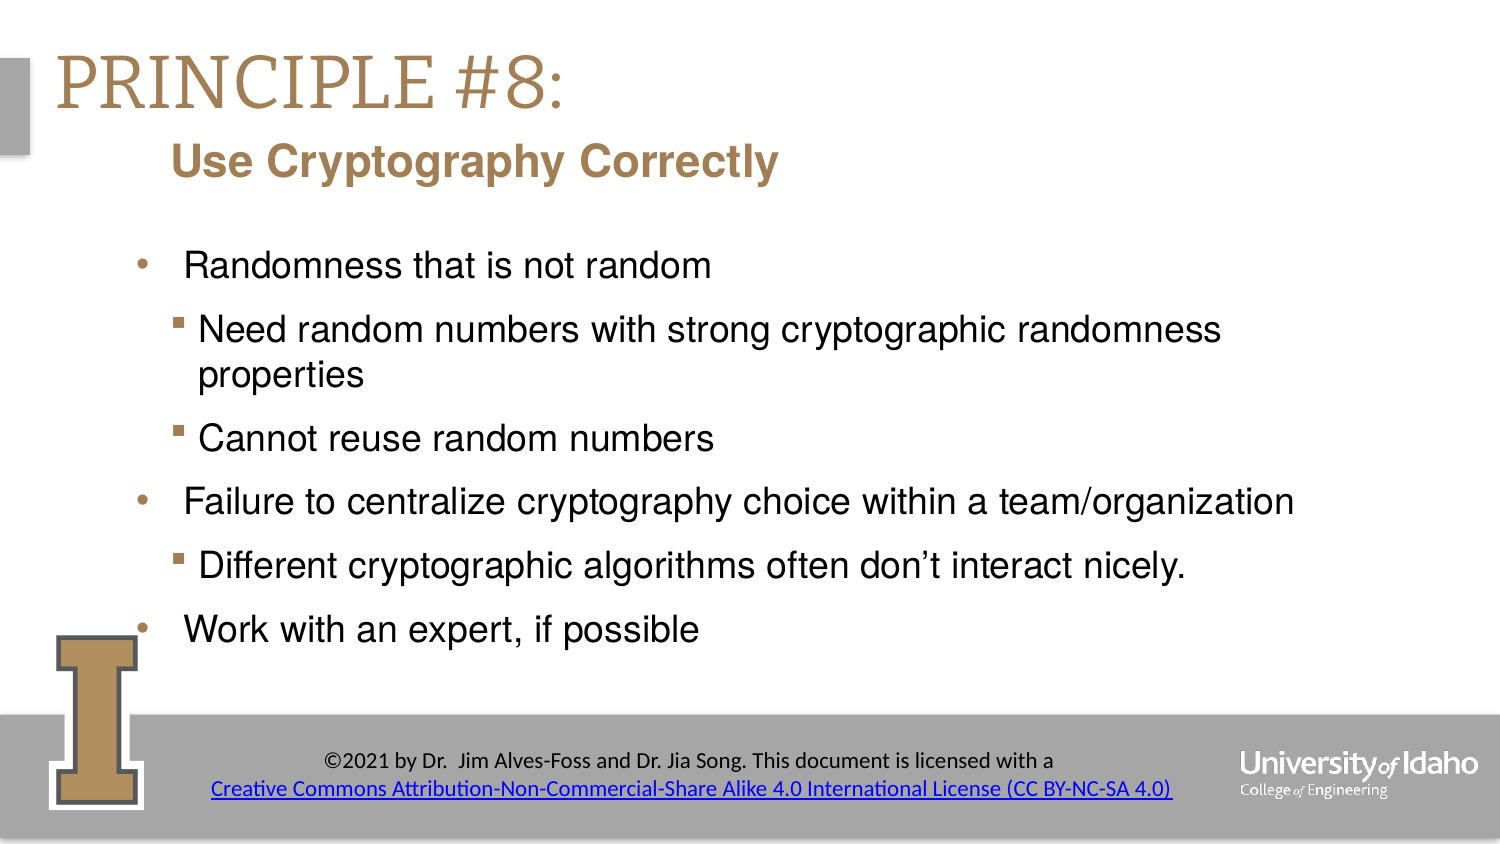

# Principle #8:
Use Cryptography Correctly
Randomness that is not random
Need random numbers with strong cryptographic randomness properties
Cannot reuse random numbers
Failure to centralize cryptography choice within a team/organization
Different cryptographic algorithms often don’t interact nicely.
Work with an expert, if possible